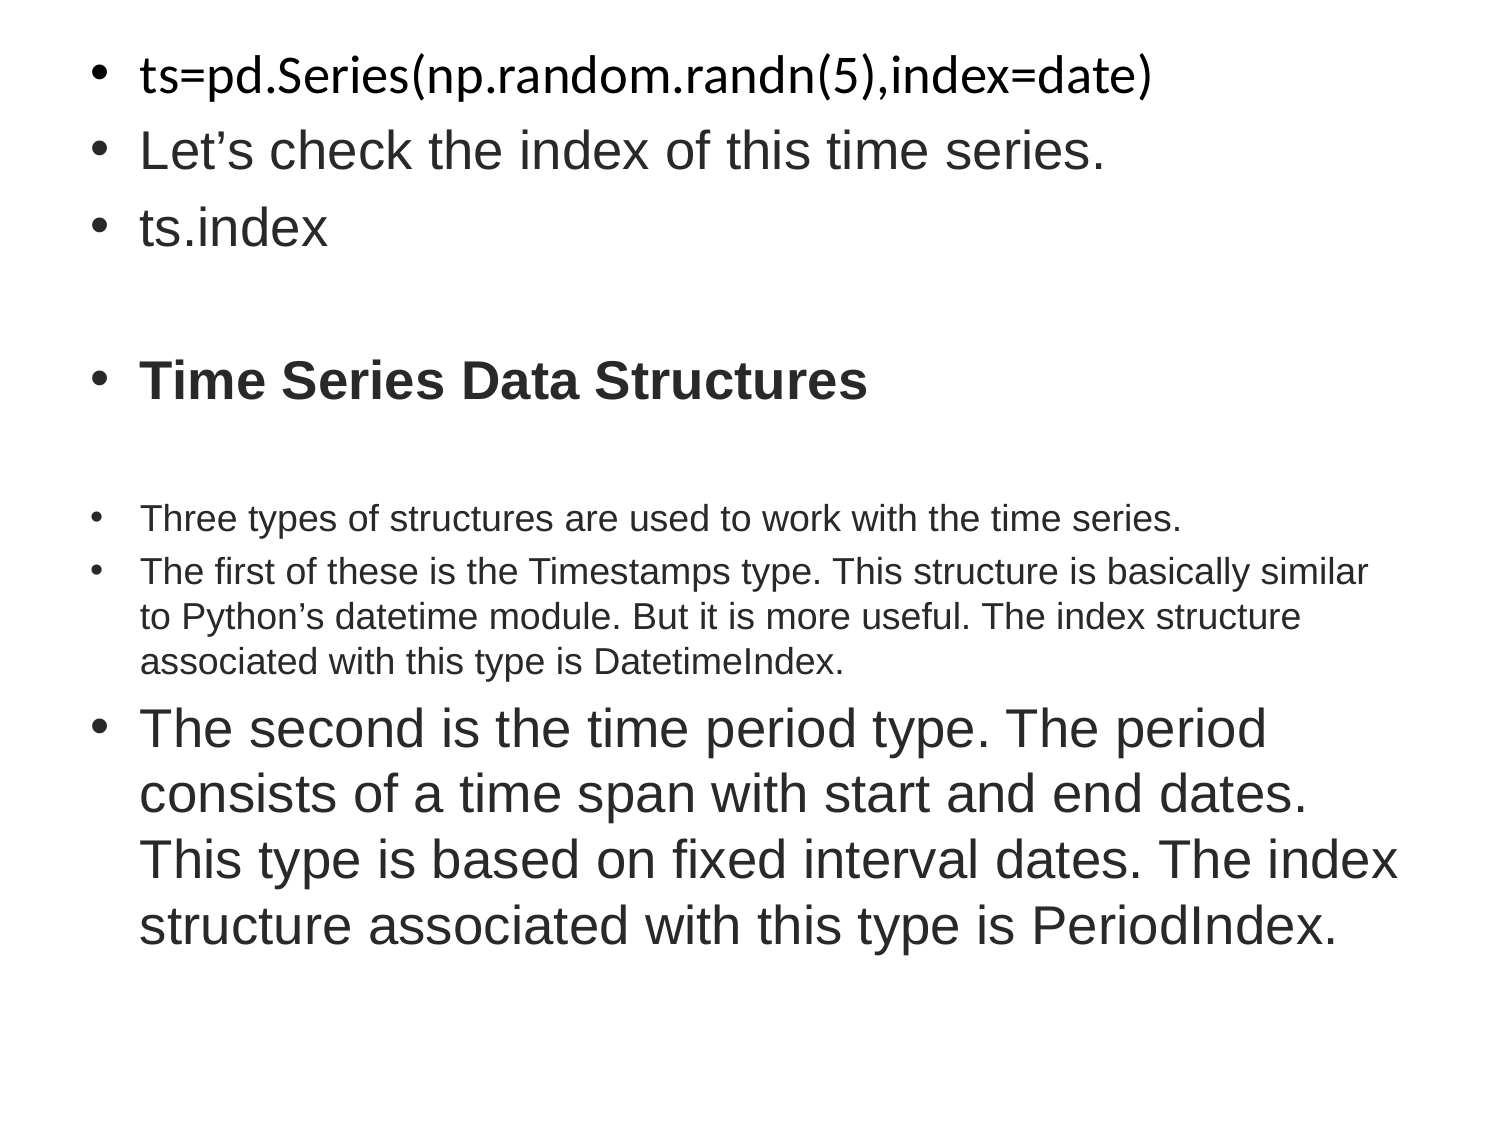

ts=pd.Series(np.random.randn(5),index=date)
Let’s check the index of this time series.
ts.index

Time Series Data Structures

Three types of structures are used to work with the time series.
The first of these is the Timestamps type. This structure is basically similar to Python’s datetime module. But it is more useful. The index structure associated with this type is DatetimeIndex.
The second is the time period type. The period consists of a time span with start and end dates. This type is based on fixed interval dates. The index structure associated with this type is PeriodIndex.